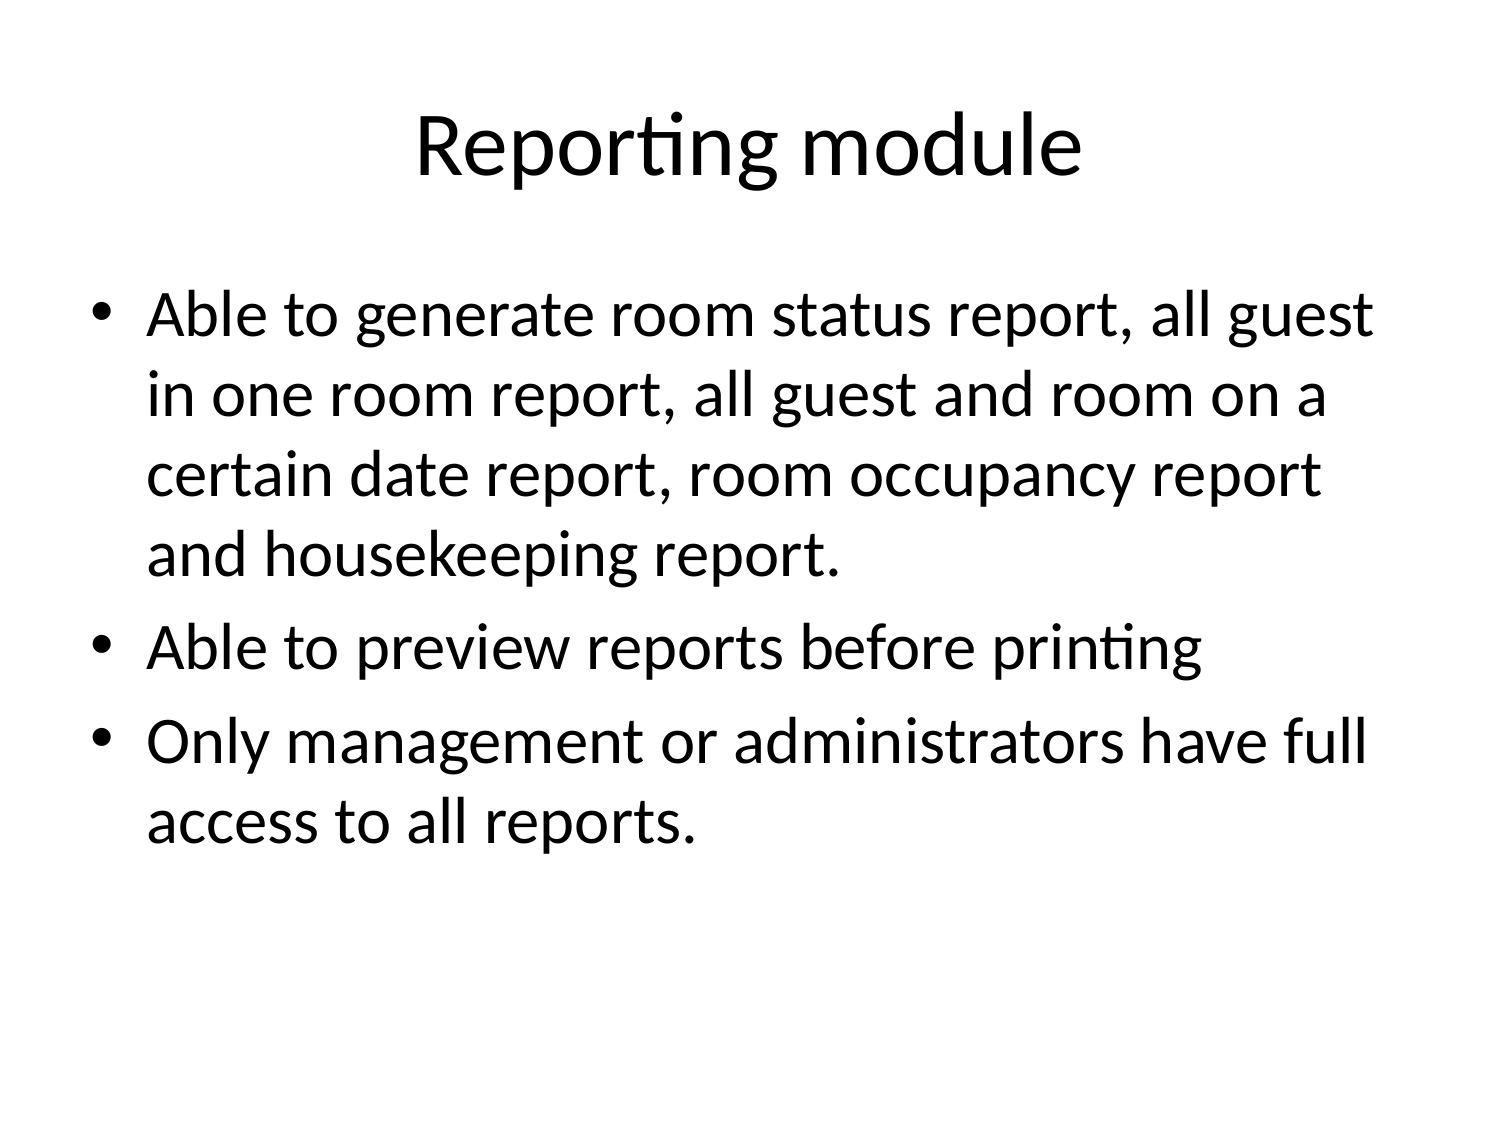

# Reporting module
Able to generate room status report, all guest in one room report, all guest and room on a certain date report, room occupancy report and housekeeping report.
Able to preview reports before printing
Only management or administrators have full access to all reports.